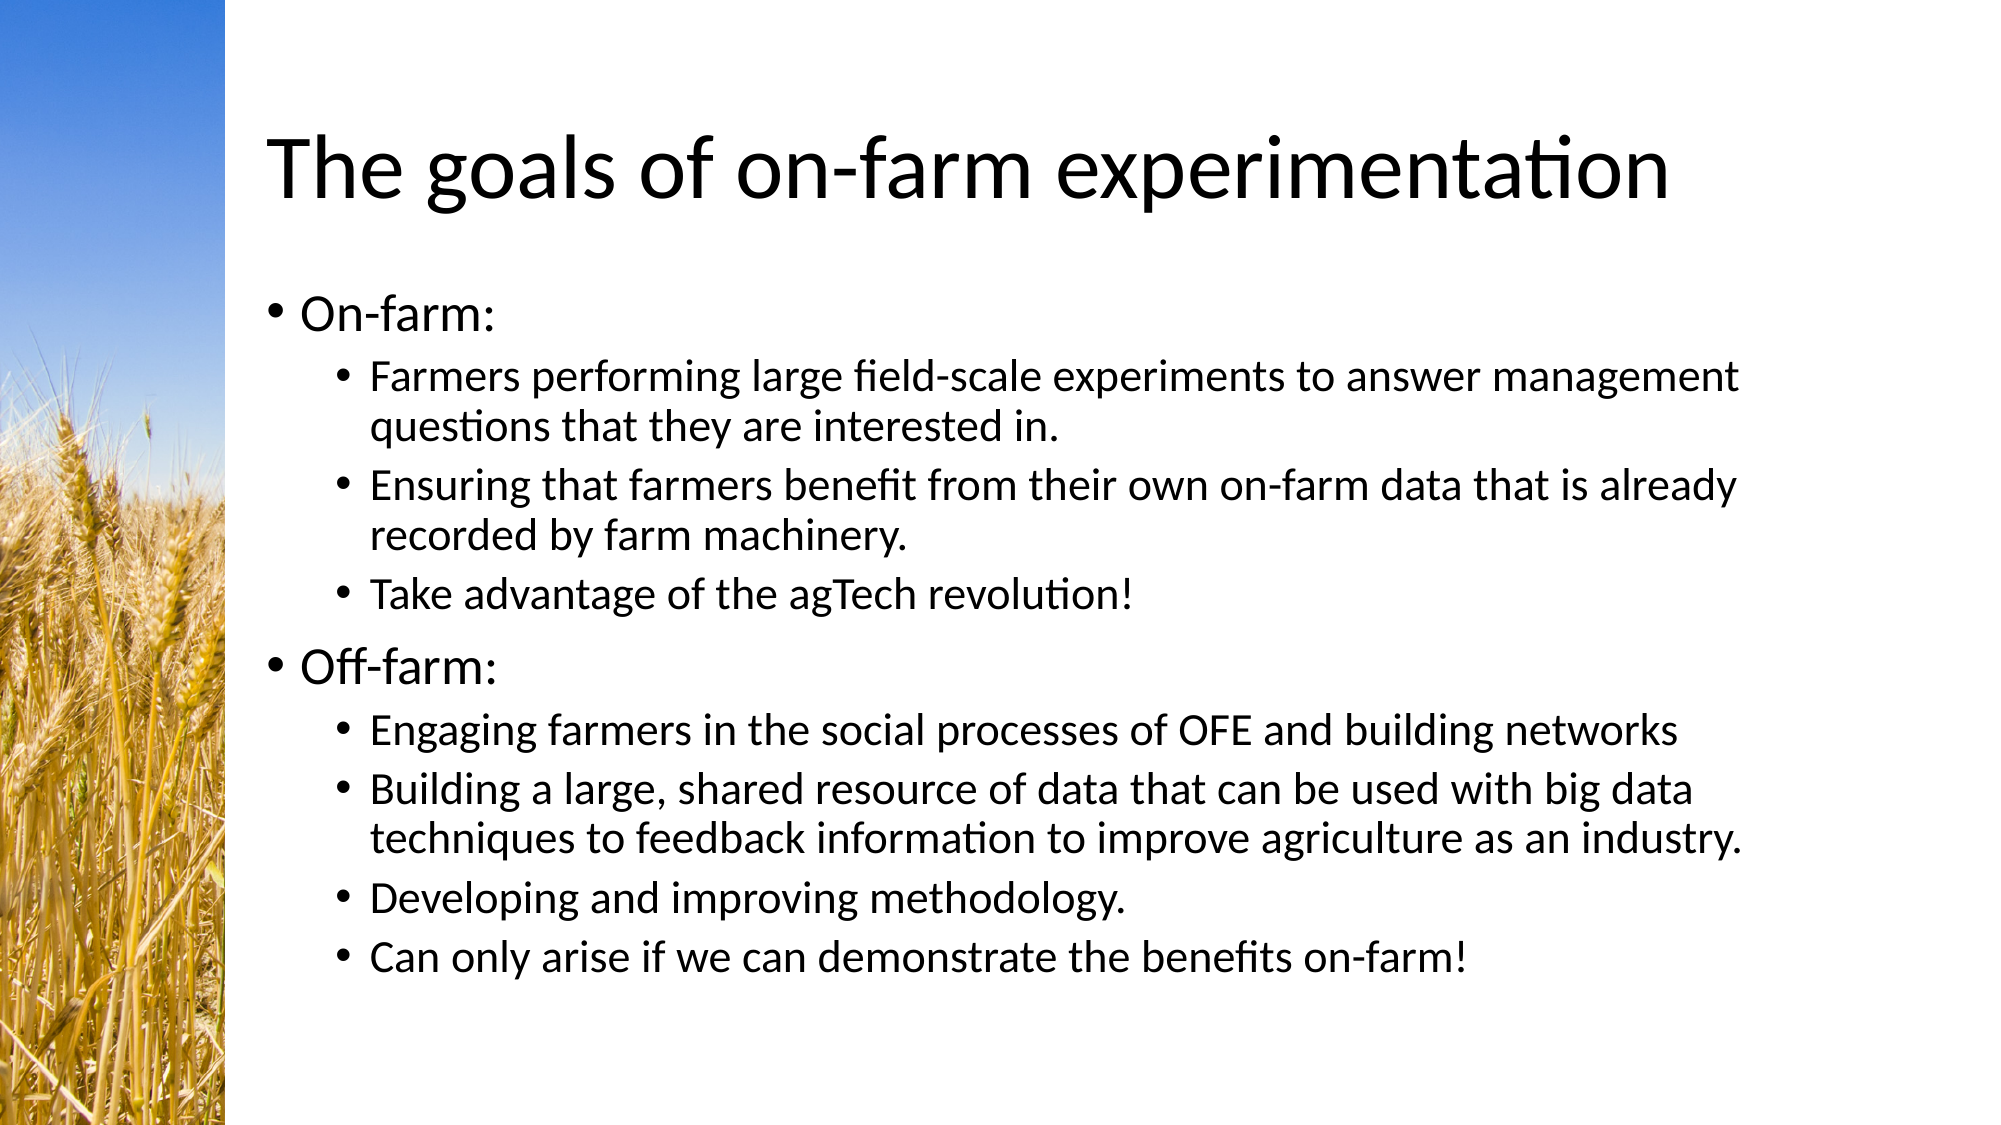

# The goals of on-farm experimentation
On-farm:
Farmers performing large field-scale experiments to answer management questions that they are interested in.
Ensuring that farmers benefit from their own on-farm data that is already recorded by farm machinery.
Take advantage of the agTech revolution!
Off-farm:
Engaging farmers in the social processes of OFE and building networks
Building a large, shared resource of data that can be used with big data techniques to feedback information to improve agriculture as an industry.
Developing and improving methodology.
Can only arise if we can demonstrate the benefits on-farm!